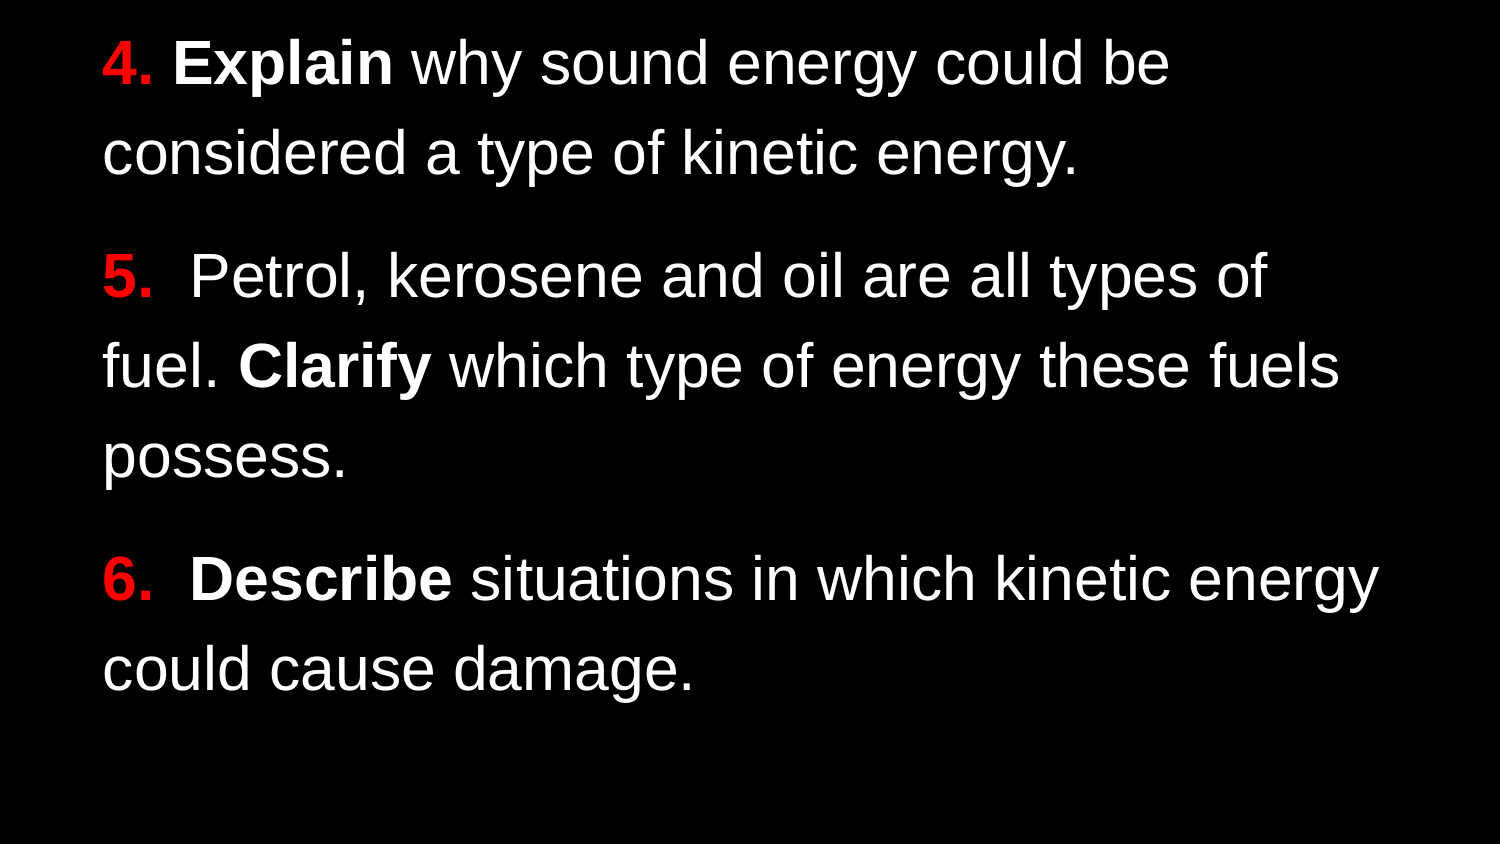

4. Explain why sound energy could be considered a type of kinetic energy.

5.  Petrol, kerosene and oil are all types of fuel. Clarify which type of energy these fuels possess.

6.  Describe situations in which kinetic energy could cause damage.